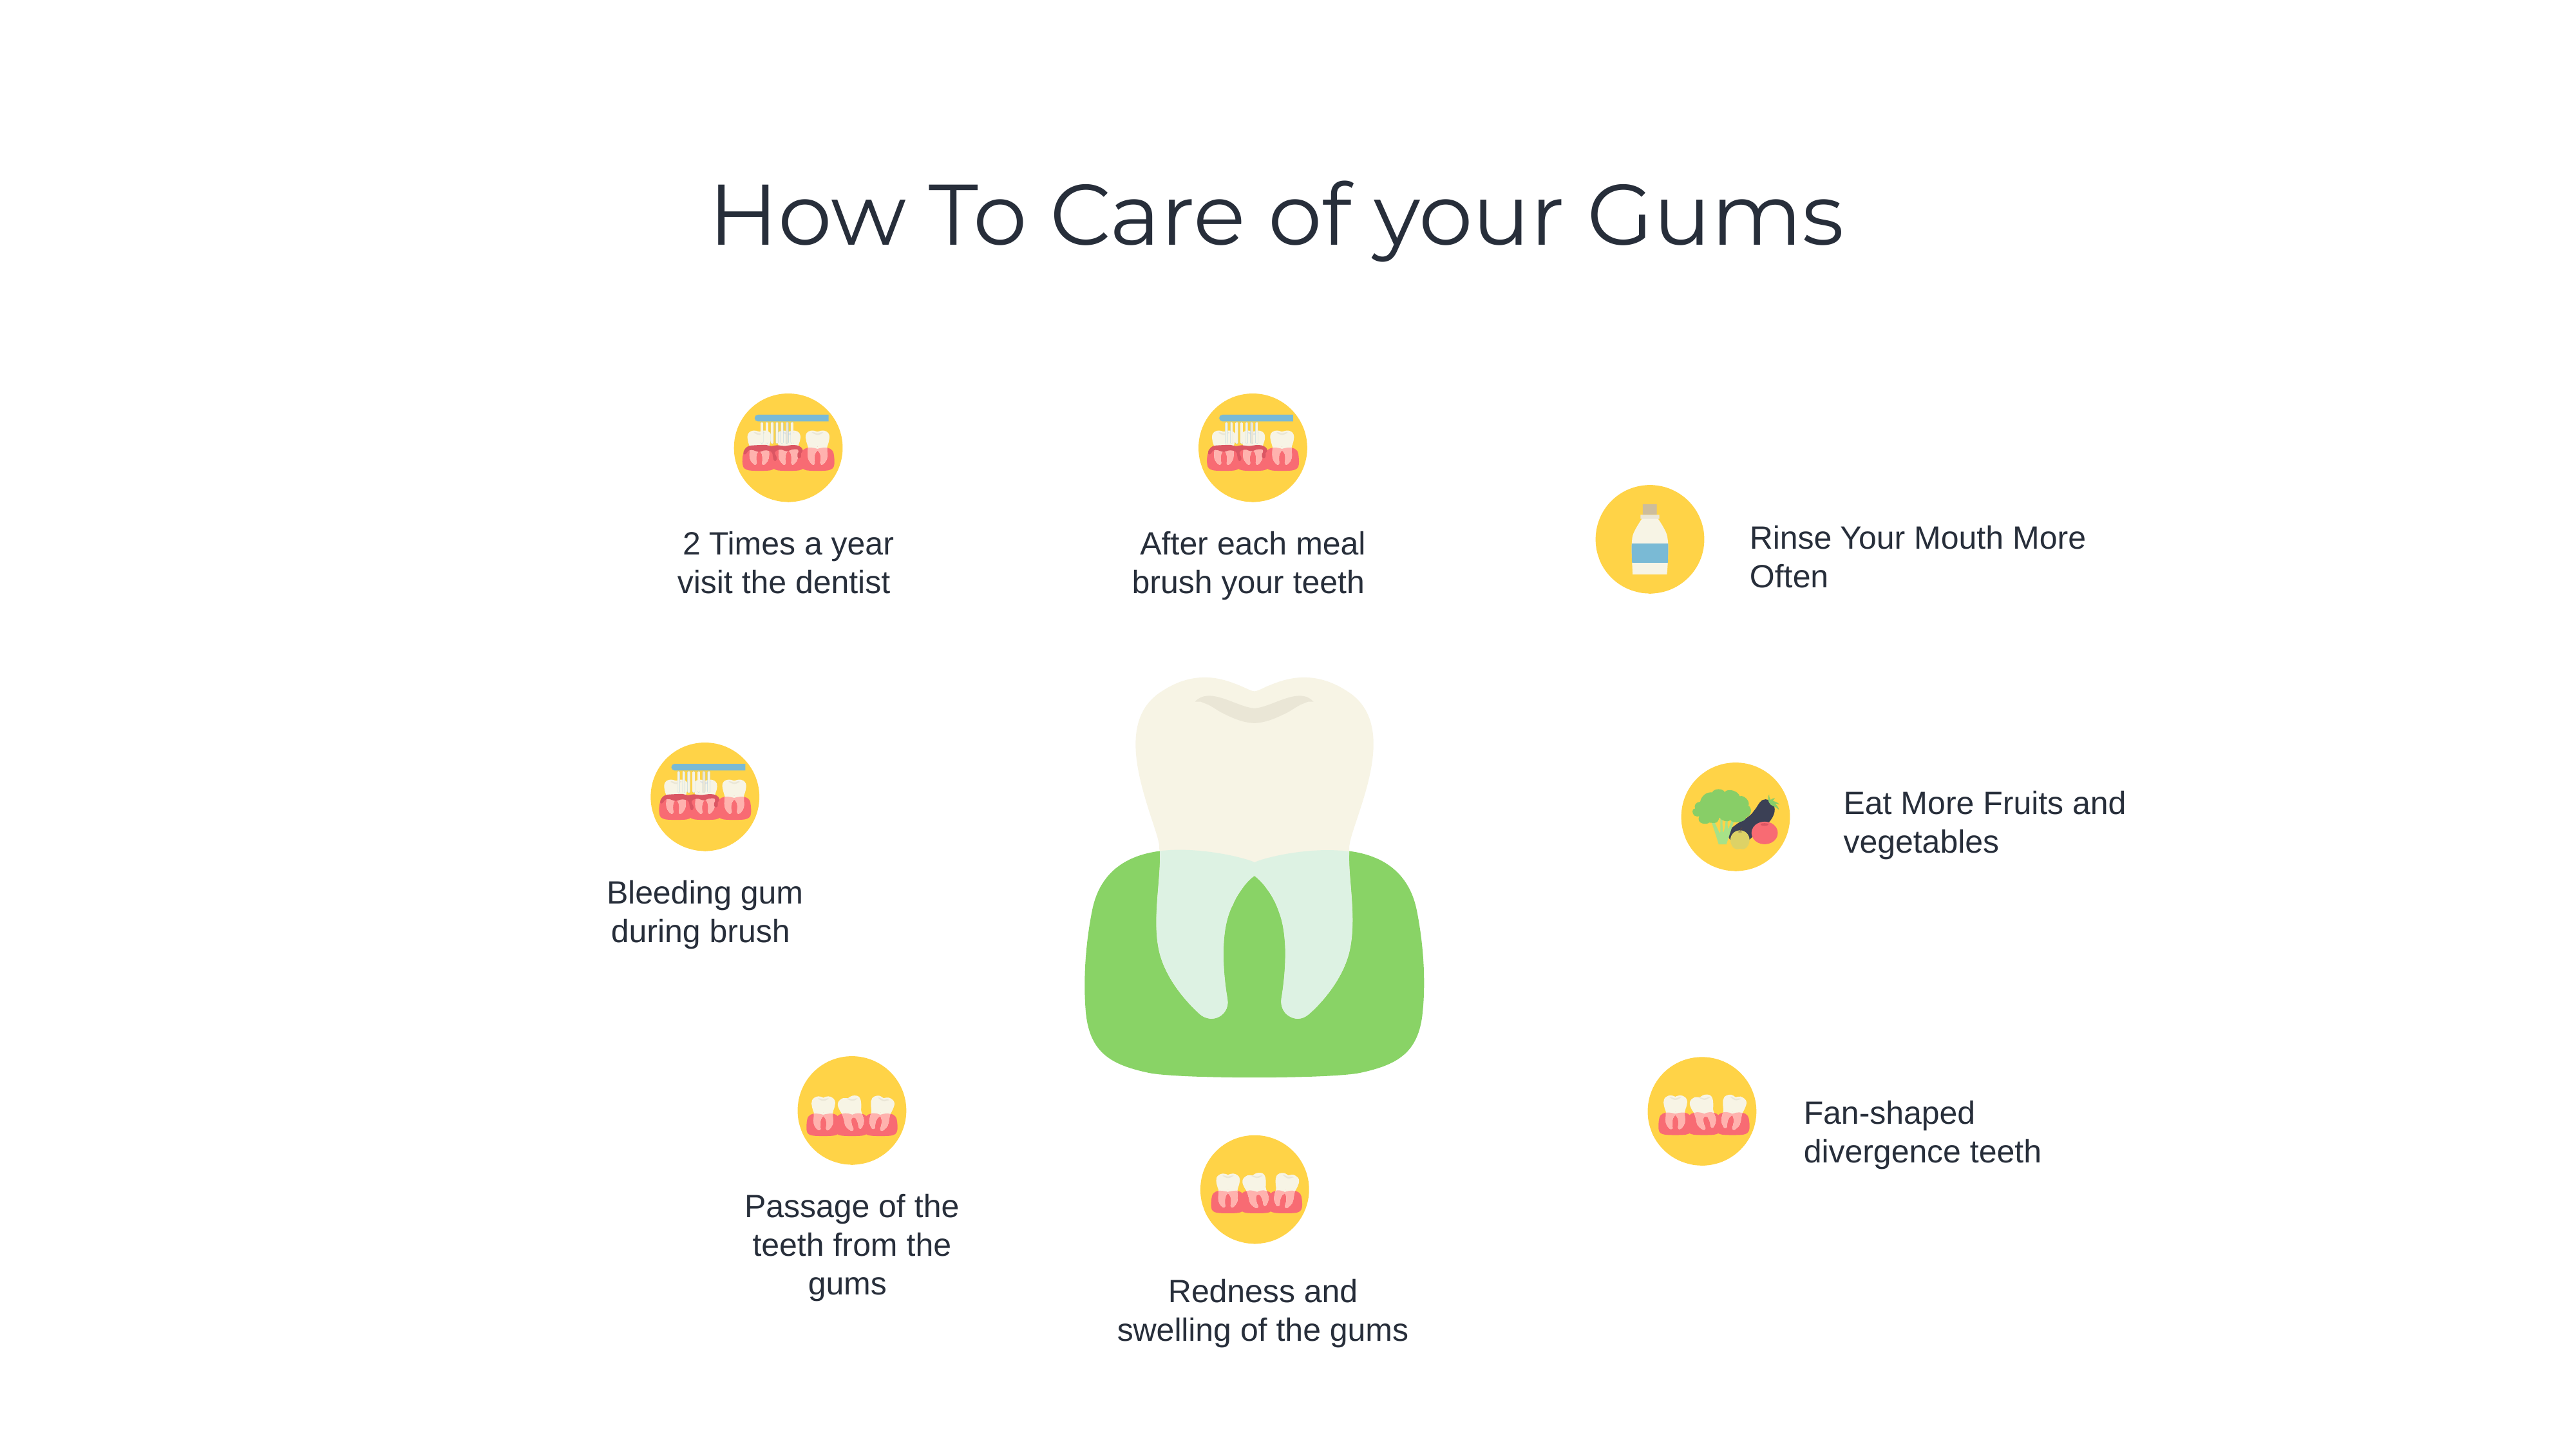

# How To Care of your Gums

Rinse Your Mouth More Often
2 Times a year visit the dentist
After each meal brush your teeth

Eat More Fruits and vegetables

Bleeding gum during brush

Fan-shaped divergence teeth

Passage of the teeth from the gums
Redness and swelling of the gums